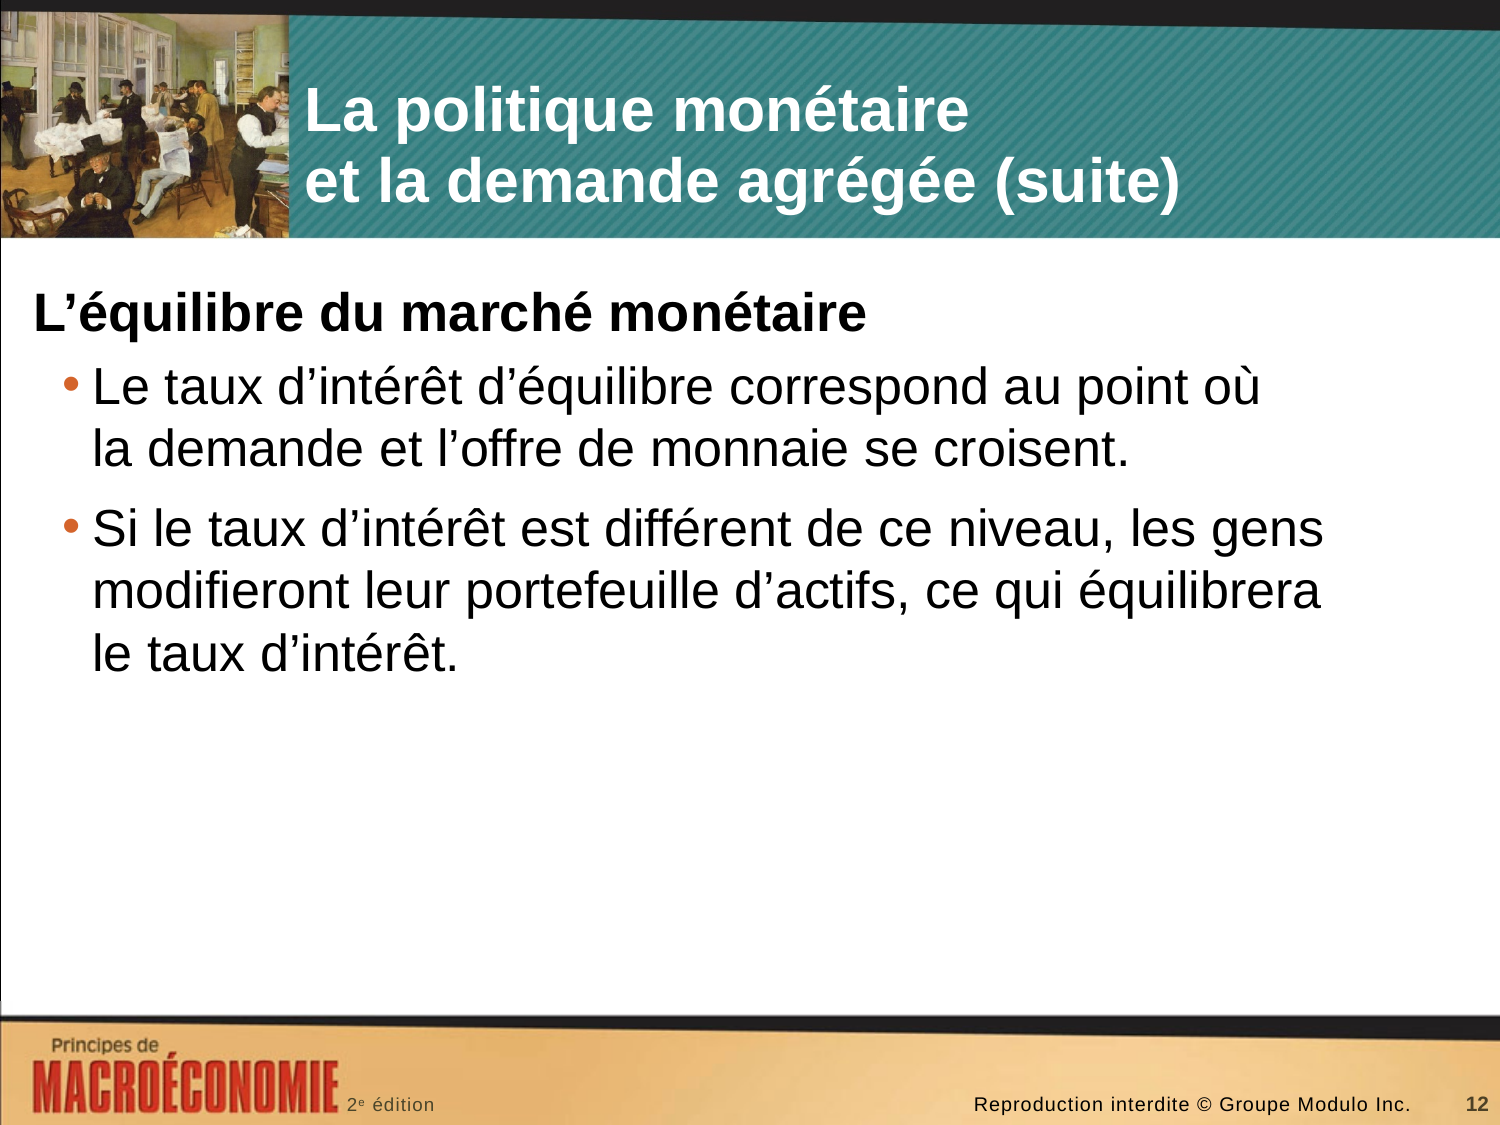

# La politique monétaire et la demande agrégée (suite)
L’équilibre du marché monétaire
Le taux d’intérêt d’équilibre correspond au point où         la demande et l’offre de monnaie se croisent.
Si le taux d’intérêt est différent de ce niveau, les gens modifieront leur portefeuille d’actifs, ce qui équilibrera
le taux d’intérêt.
12